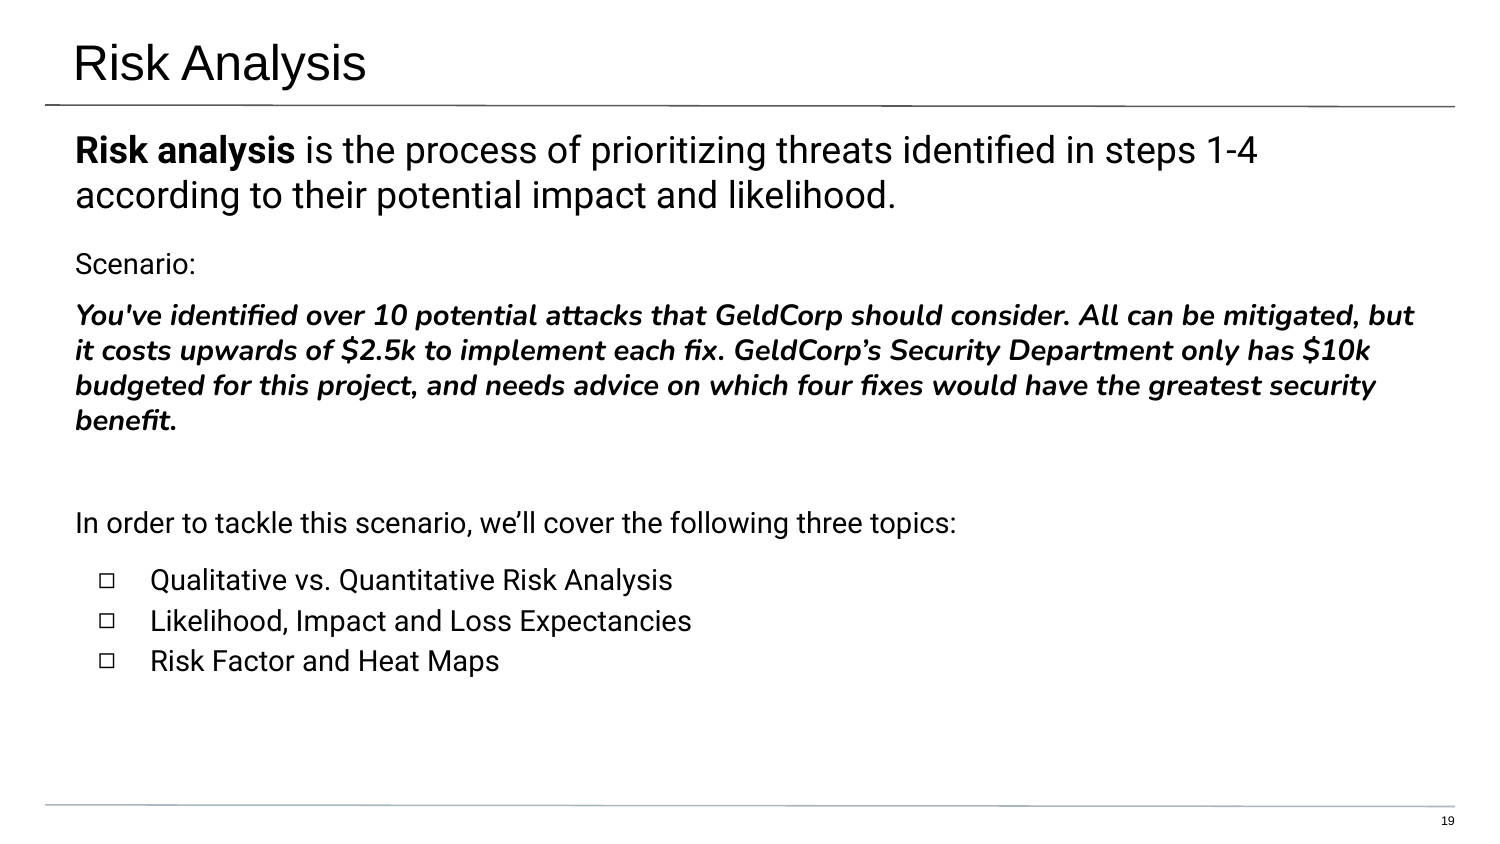

# Risk Analysis
Risk analysis is the process of prioritizing threats identified in steps 1-4 according to their potential impact and likelihood.
Scenario:
You've identified over 10 potential attacks that GeldCorp should consider. All can be mitigated, but it costs upwards of $2.5k to implement each fix. GeldCorp’s Security Department only has $10k budgeted for this project, and needs advice on which four fixes would have the greatest security benefit.

In order to tackle this scenario, we’ll cover the following three topics:
Qualitative vs. Quantitative Risk Analysis
Likelihood, Impact and Loss Expectancies
Risk Factor and Heat Maps

19